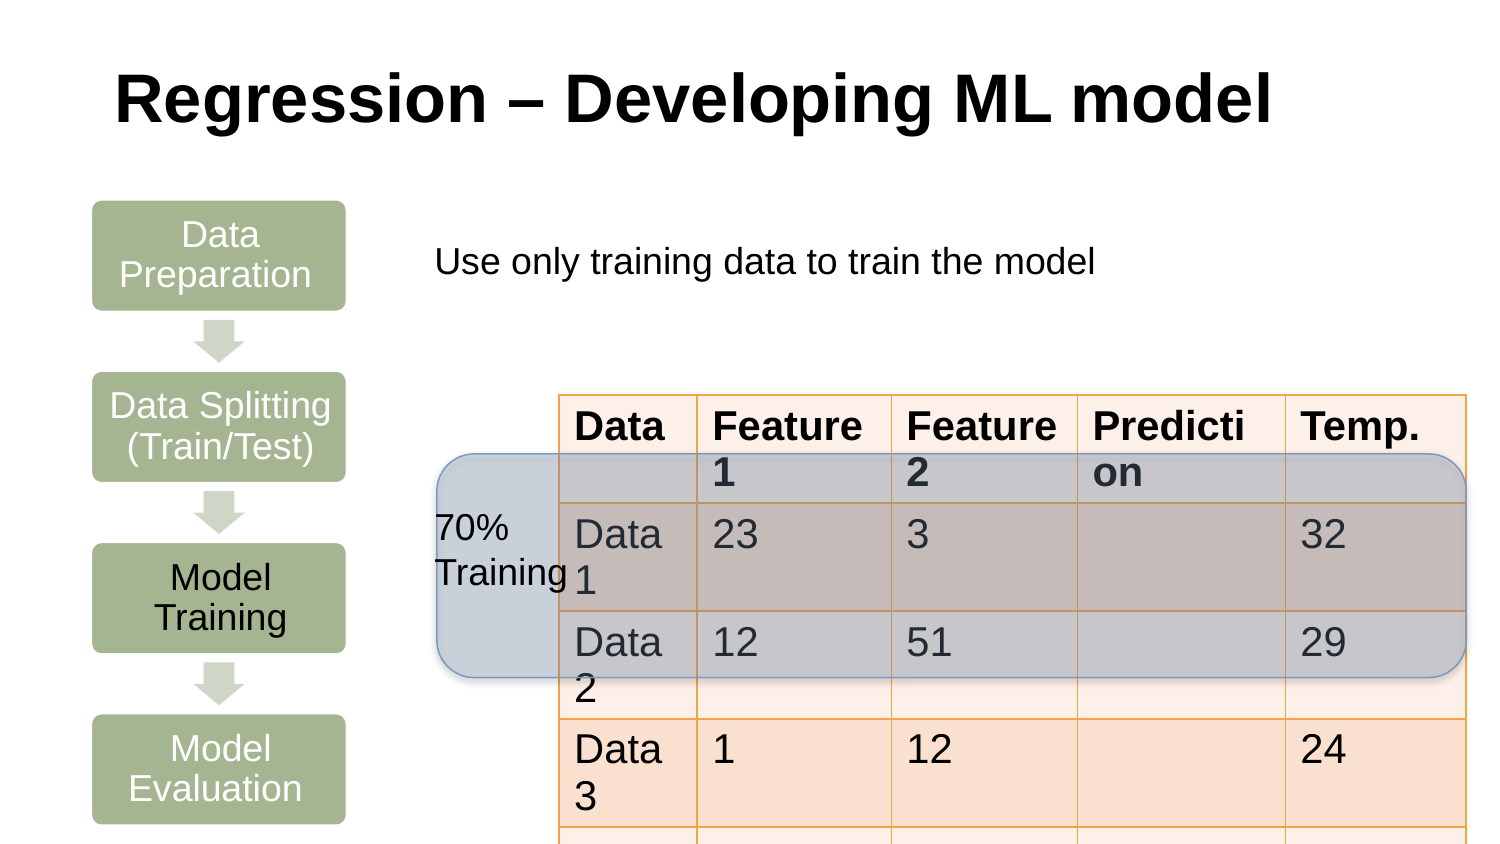

# Regression – Developing ML model
Data Preparation

Data Splitting (Train/Test)

Model Training

Model Evaluation
Use only training data to train the model
| Data | Feature1 | Feature2 | Prediction | Temp. |
| --- | --- | --- | --- | --- |
| Data1 | 23 | 3 |  | 32 |
| Data2 | 12 | 51 |  | 29 |
| Data3 | 1 | 12 |  | 24 |
| … | … | … |  | … |
| DataN | 15 | 65 |  | 38 |

70%
Training
47